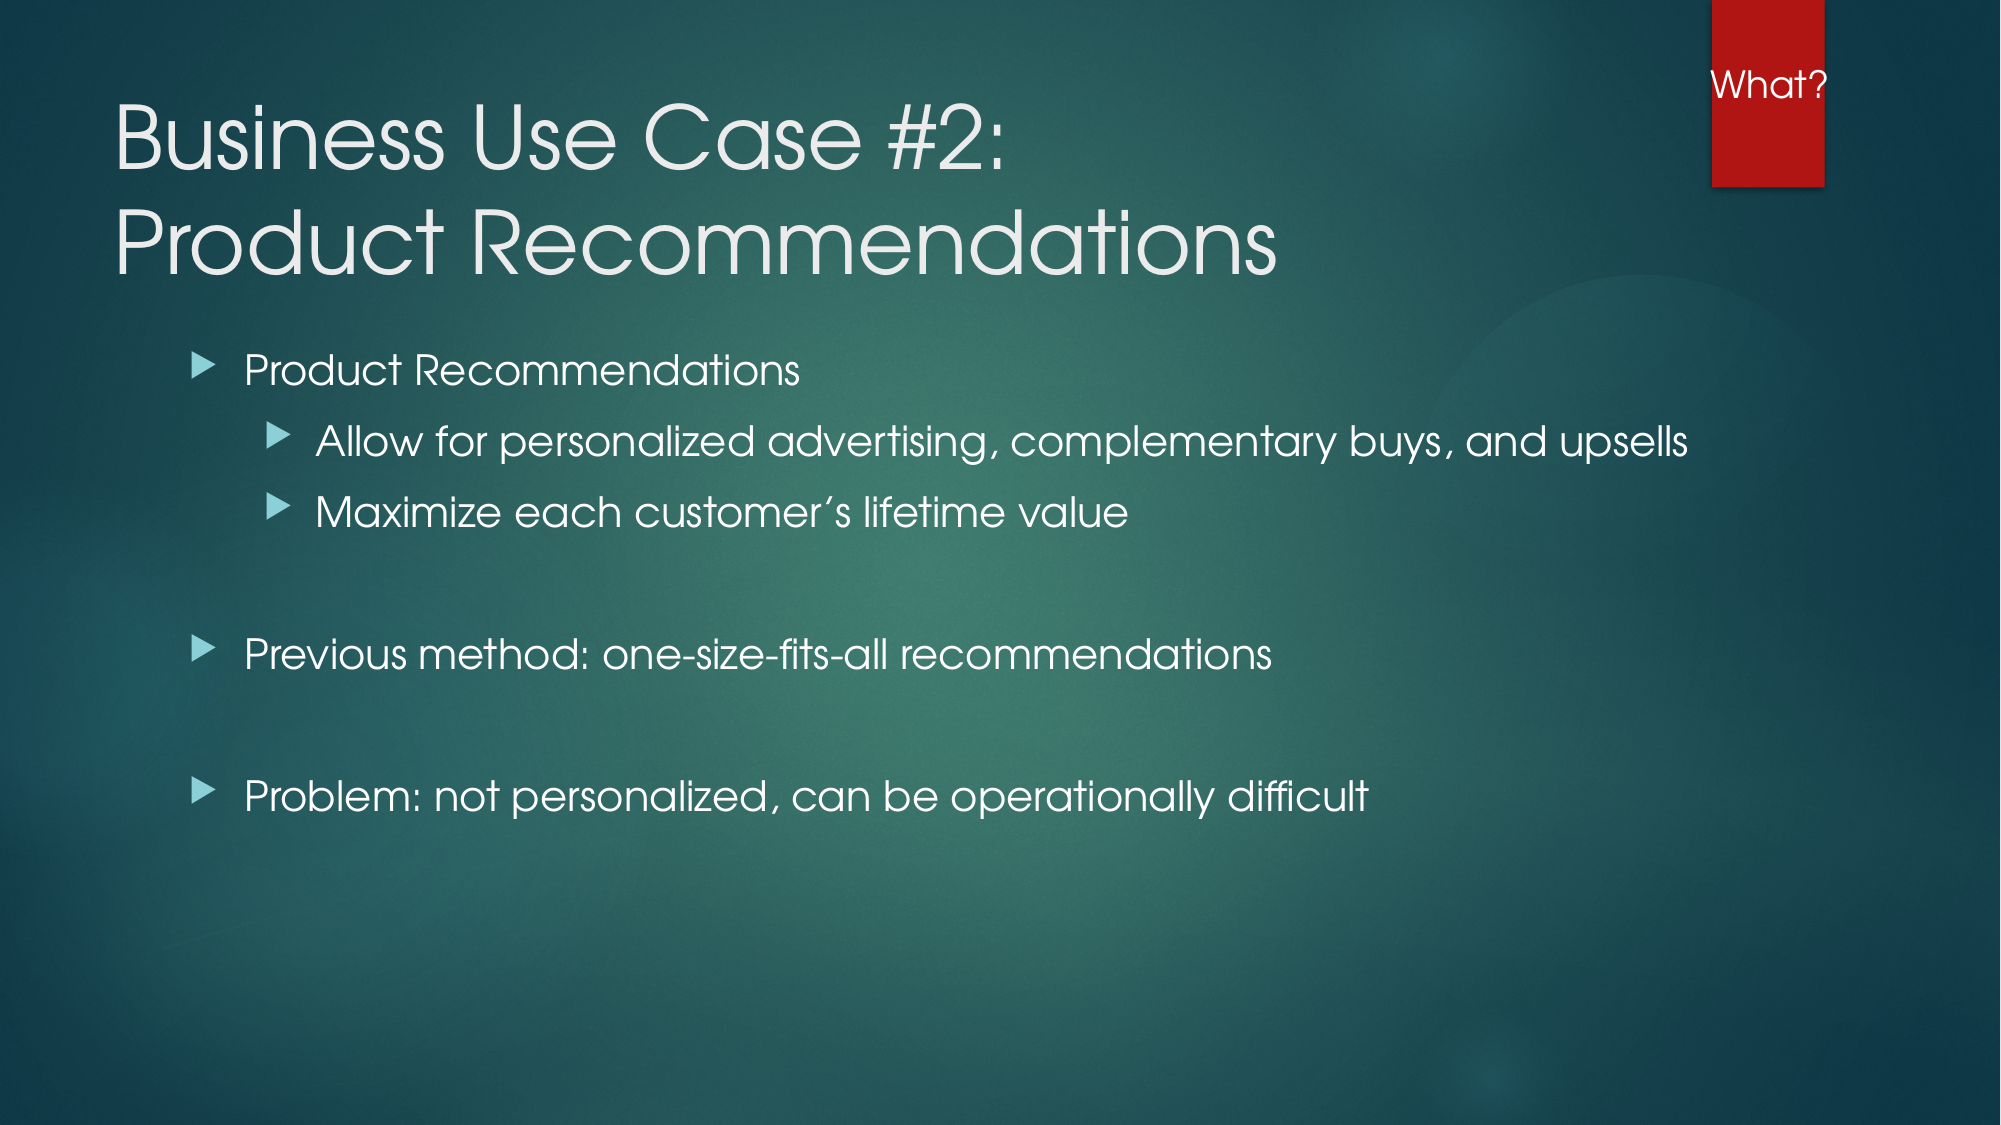

What?
# Business Use Case #2: Product Recommendations
Product Recommendations
Allow for personalized advertising, complementary buys, and upsells
Maximize each customer’s lifetime value

Previous method: one-size-fits-all recommendations

Problem: not personalized, can be operationally difficult